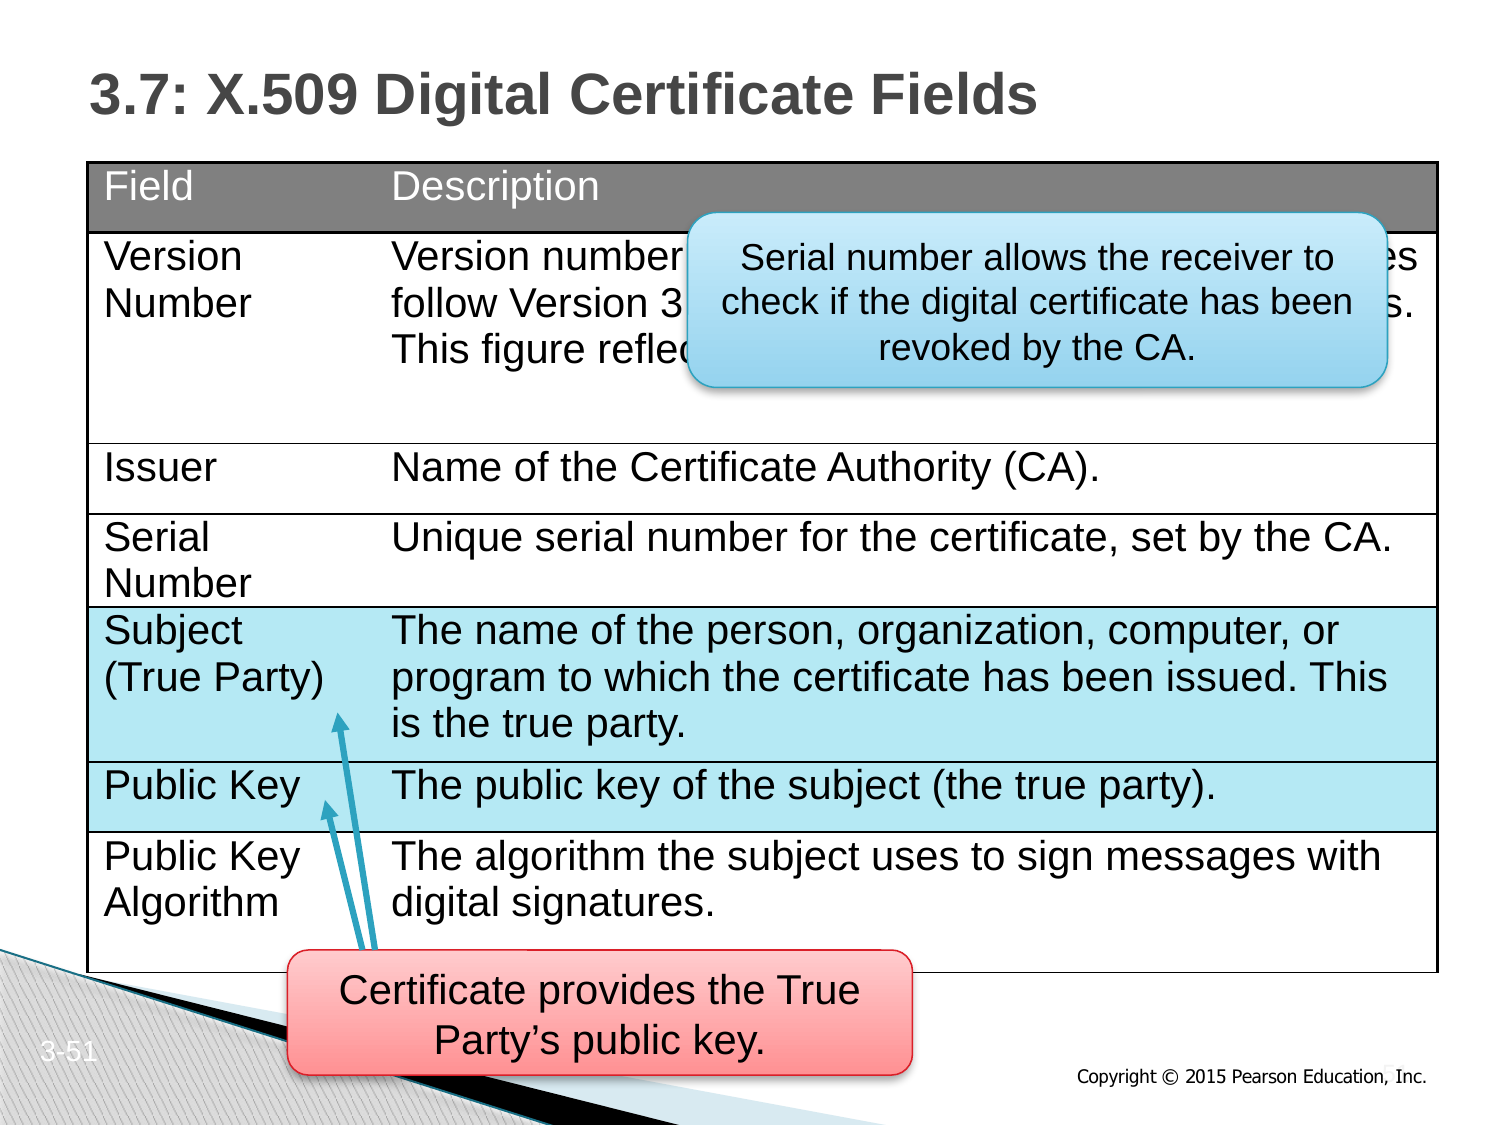

# 3.7: X.509 Digital Certificate Fields
| Field | Description |
| --- | --- |
| Version Number | Version number of the X.509 standard. Most certificates follow Version 3. Different versions have different fields. This figure reflects the Version 3 standard. |
| Issuer | Name of the Certificate Authority (CA). |
| Serial Number | Unique serial number for the certificate, set by the CA. |
| Subject (True Party) | The name of the person, organization, computer, or program to which the certificate has been issued. This is the true party. |
| Public Key | The public key of the subject (the true party). |
| Public Key Algorithm | The algorithm the subject uses to sign messages with digital signatures. |
Serial number allows the receiver to check if the digital certificate has been revoked by the CA.
Certificate provides the True Party’s public key.
3-51